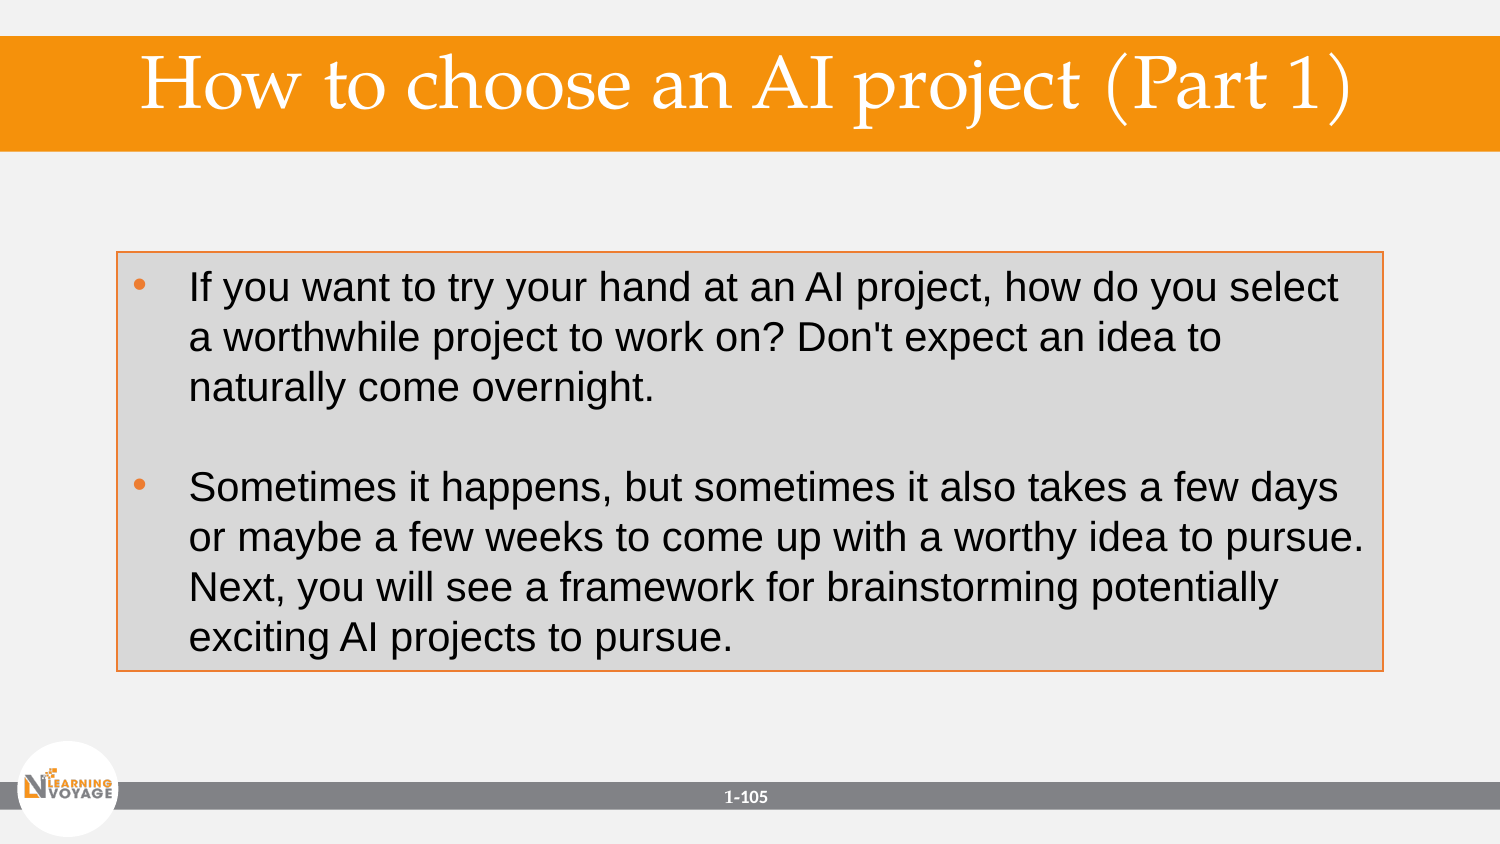

How to choose an AI project (Part 1)
If you want to try your hand at an AI project, how do you select a worthwhile project to work on? Don't expect an idea to naturally come overnight.

Sometimes it happens, but sometimes it also takes a few days or maybe a few weeks to come up with a worthy idea to pursue. Next, you will see a framework for brainstorming potentially exciting AI projects to pursue.
1-105